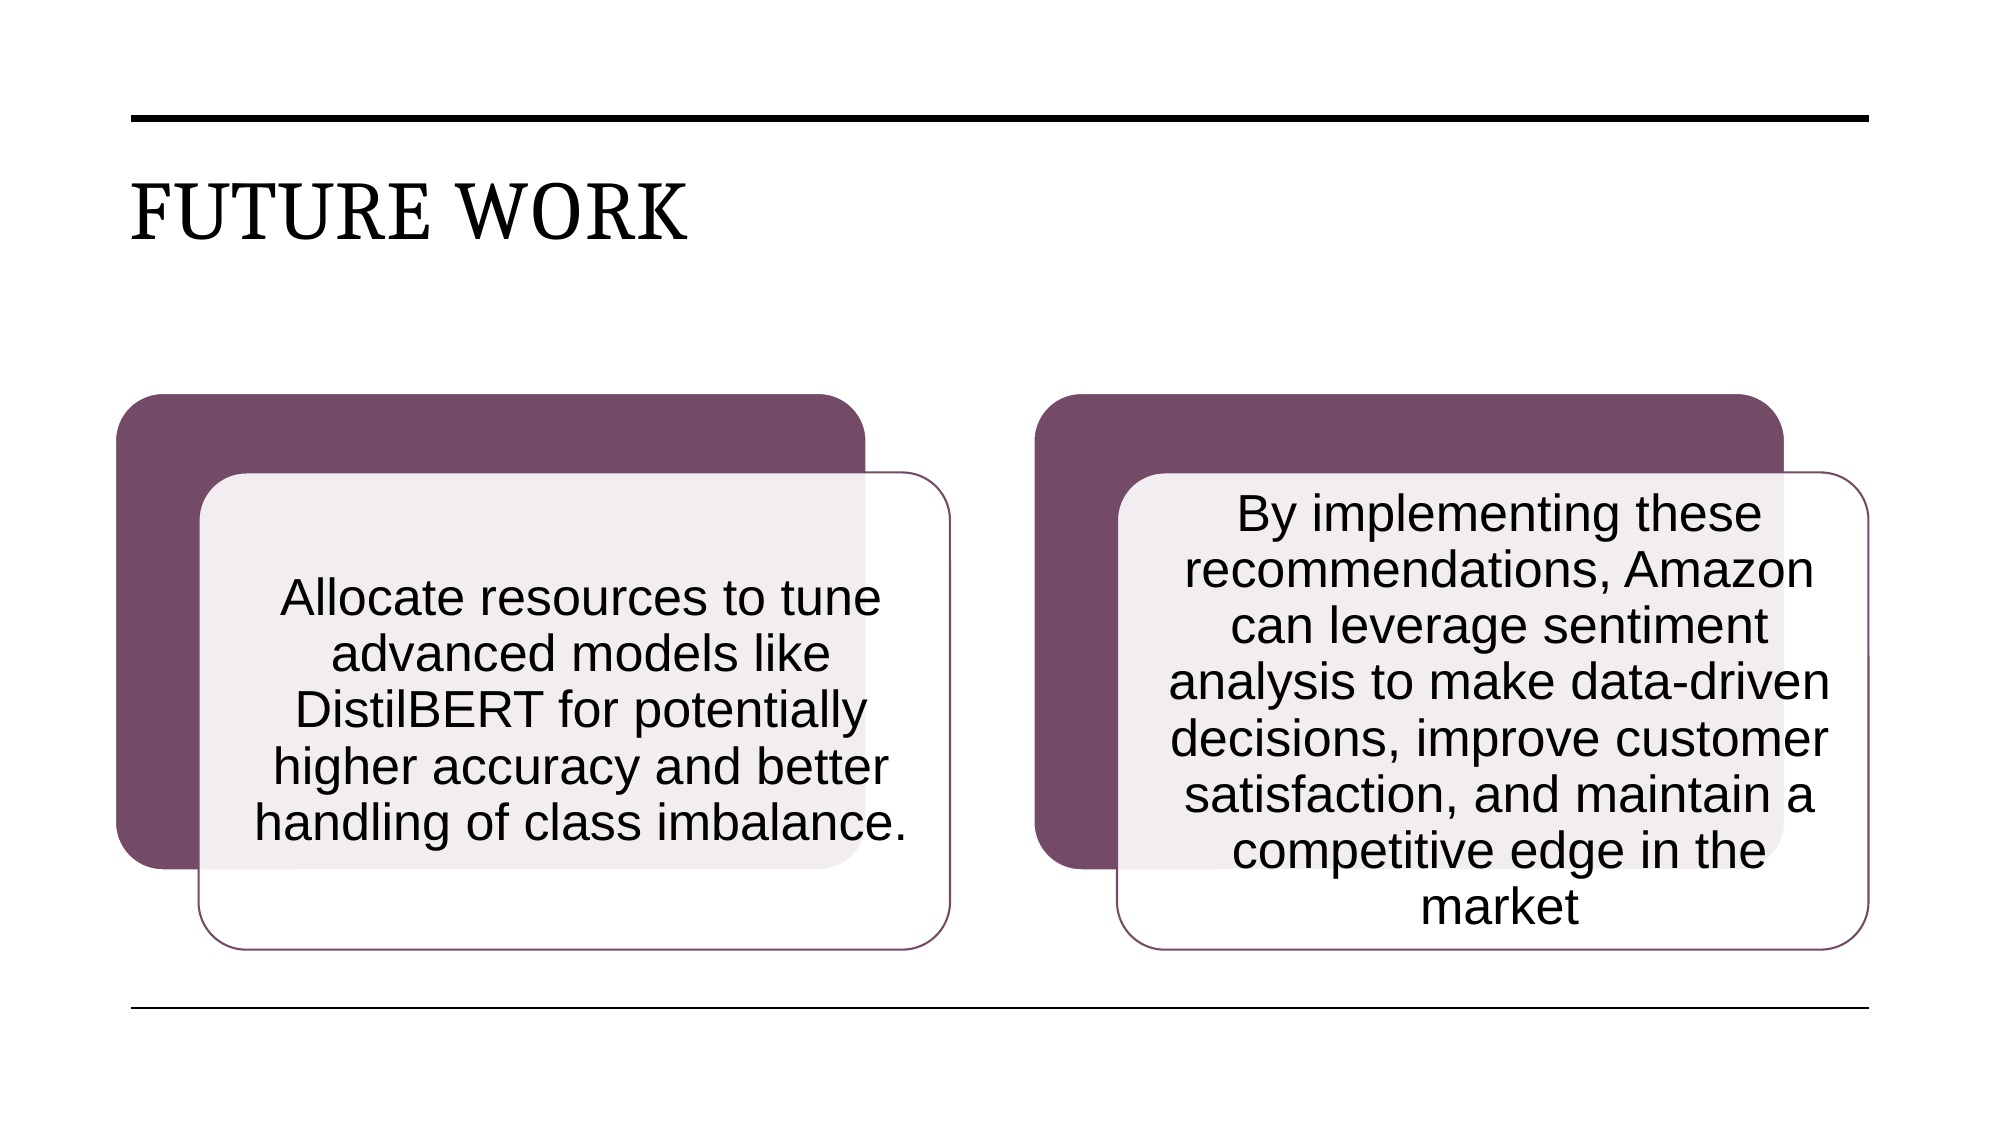

# Future Work
Allocate resources to tune advanced models like DistilBERT for potentially higher accuracy and better handling of class imbalance.
By implementing these recommendations, Amazon can leverage sentiment analysis to make data-driven decisions, improve customer satisfaction, and maintain a competitive edge in the market